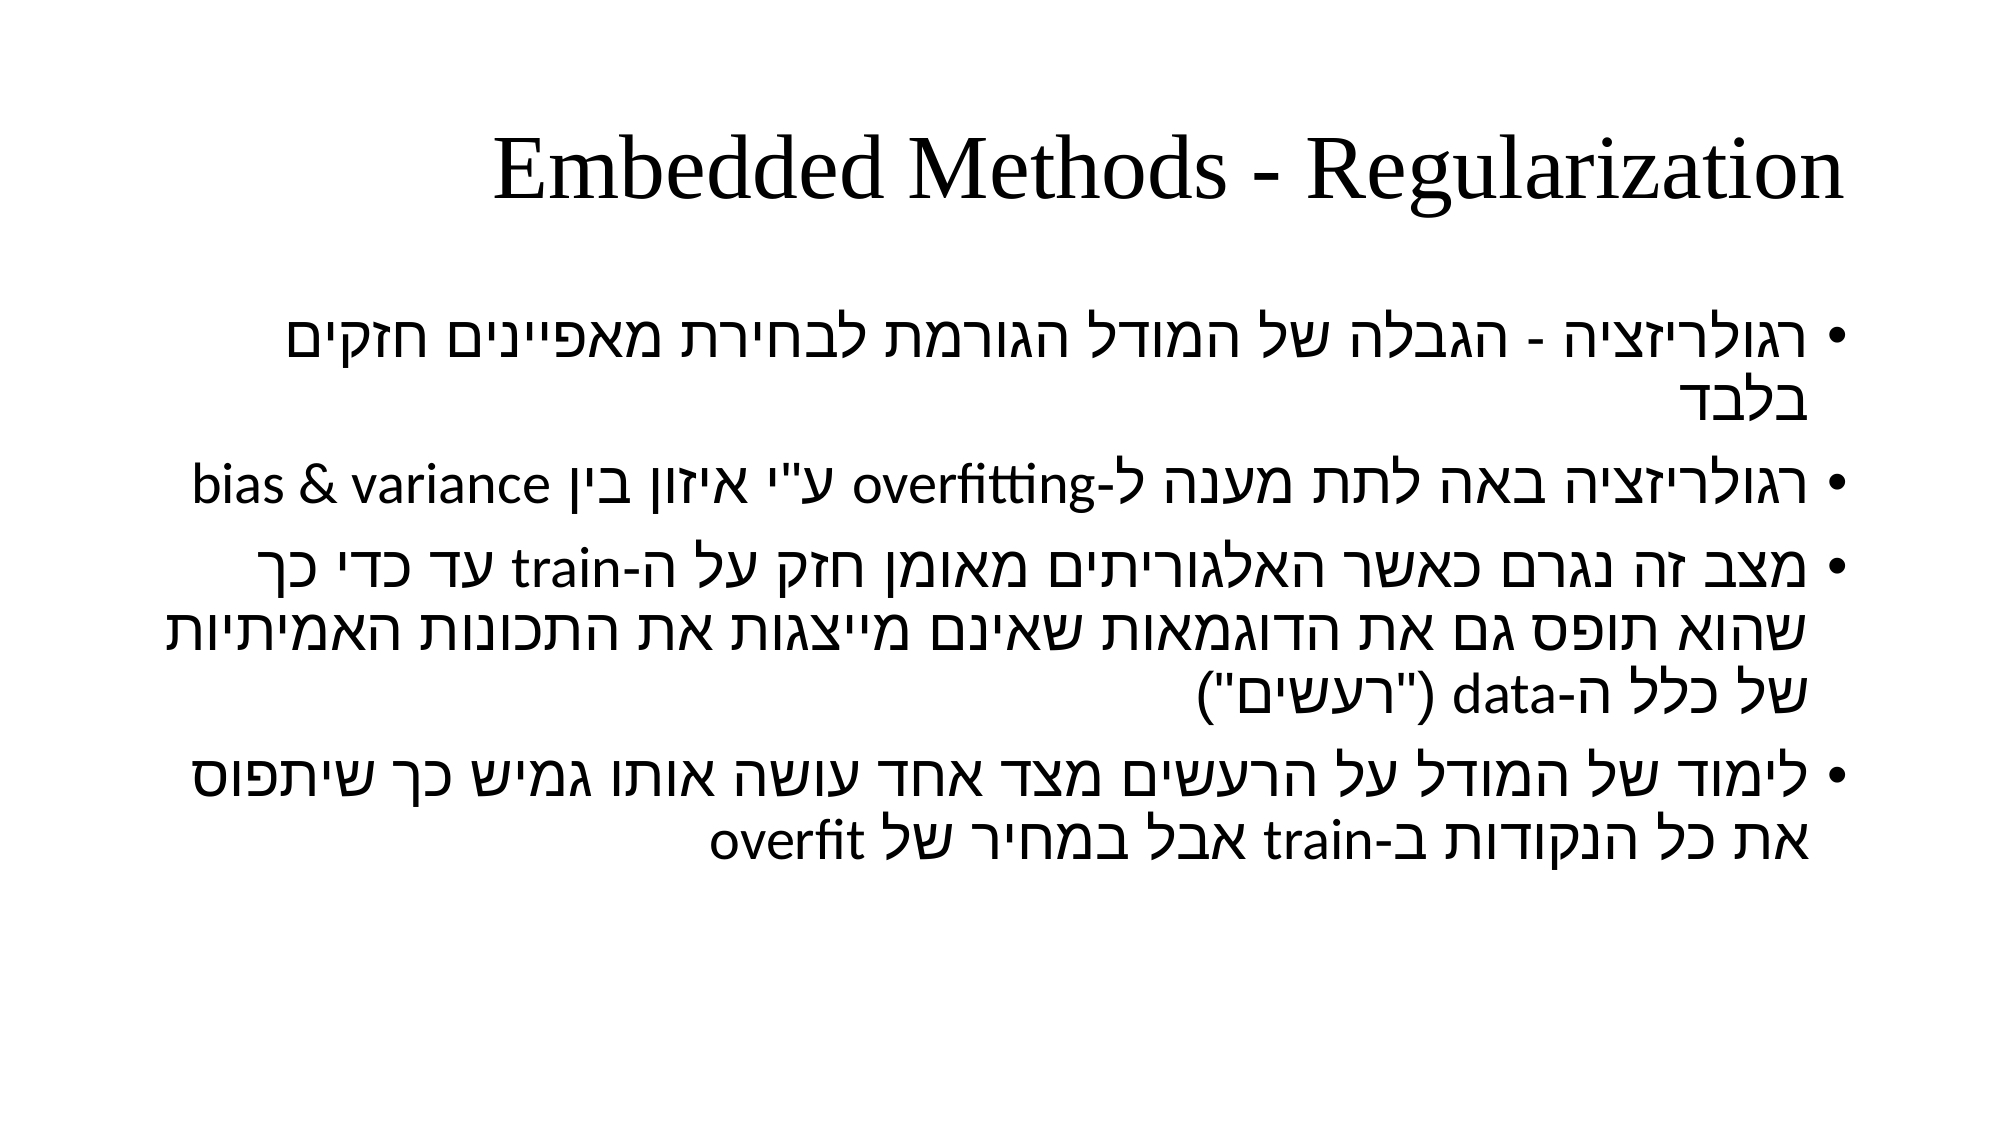

# Embedded Methods - Regularization
רגולריזציה - הגבלה של המודל הגורמת לבחירת מאפיינים חזקים בלבד
רגולריזציה באה לתת מענה ל-overfitting ע"י איזון בין bias & variance
מצב זה נגרם כאשר האלגוריתים מאומן חזק על ה-train עד כדי כך שהוא תופס גם את הדוגמאות שאינם מייצגות את התכונות האמיתיות של כלל ה-data ("רעשים")
לימוד של המודל על הרעשים מצד אחד עושה אותו גמיש כך שיתפוס את כל הנקודות ב-train אבל במחיר של overfit